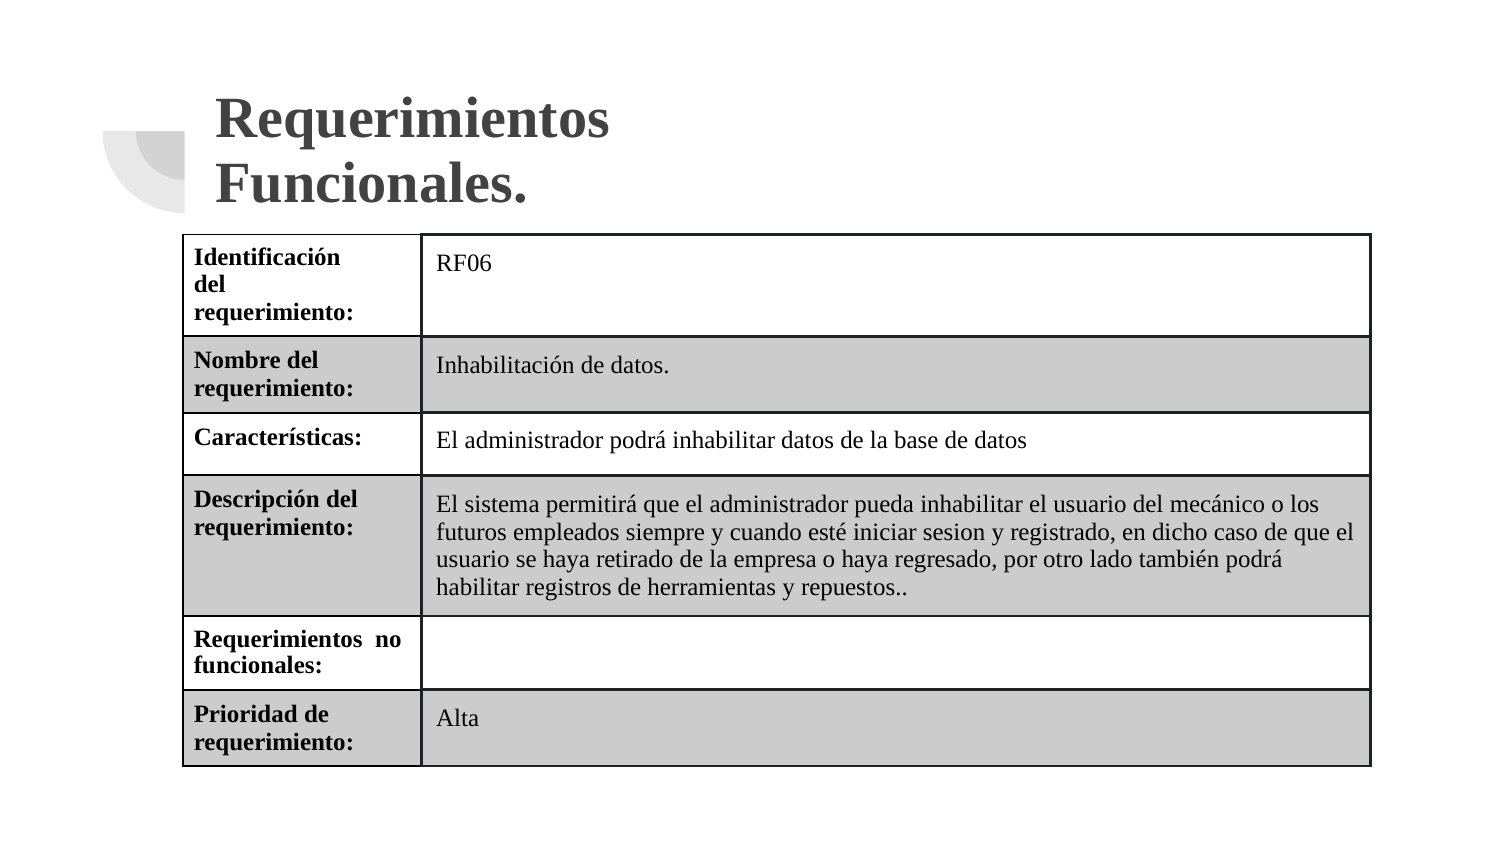

# Requerimientos
Funcionales.
| Identificación del requerimiento: | RF06 |
| --- | --- |
| Nombre del requerimiento: | Inhabilitación de datos. |
| Características: | El administrador podrá inhabilitar datos de la base de datos |
| Descripción del requerimiento: | El sistema permitirá que el administrador pueda inhabilitar el usuario del mecánico o los futuros empleados siempre y cuando esté iniciar sesion y registrado, en dicho caso de que el usuario se haya retirado de la empresa o haya regresado, por otro lado también podrá habilitar registros de herramientas y repuestos.. |
| Requerimientos no funcionales: |  |
| Prioridad de requerimiento: | Alta |